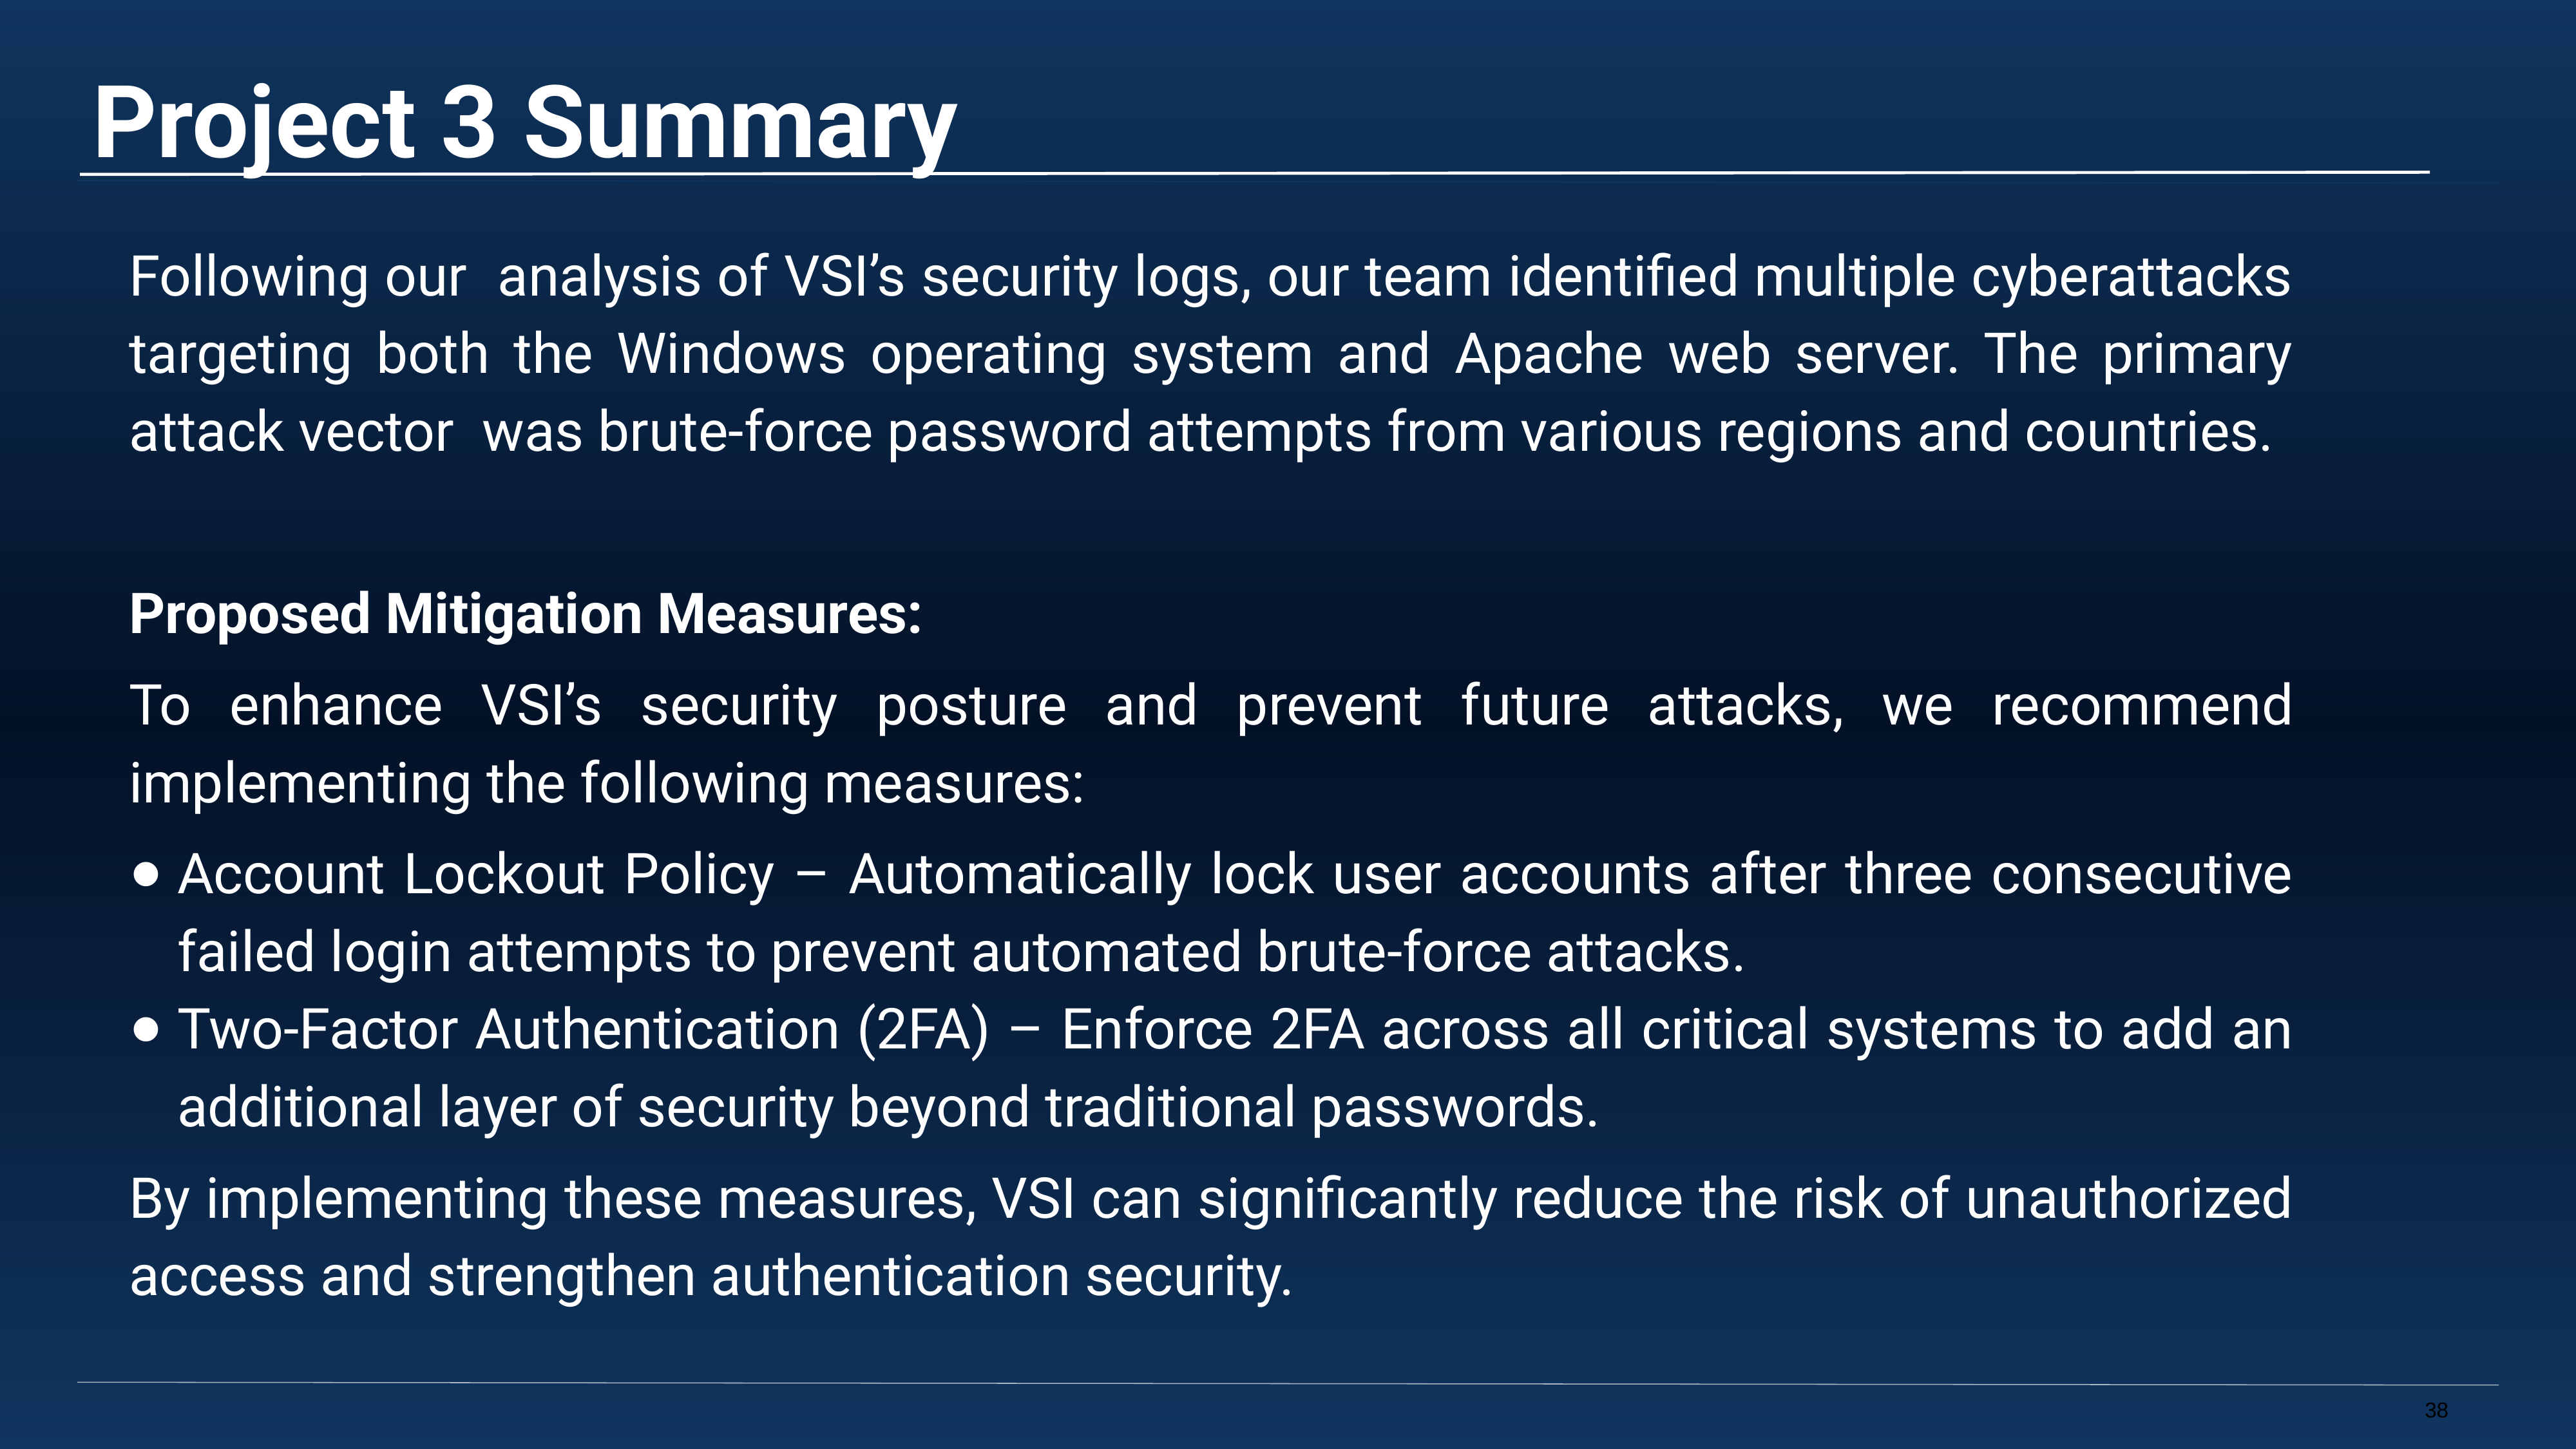

# Project 3 Summary
Following our  analysis of VSI’s security logs, our team identified multiple cyberattacks targeting both the Windows operating system and Apache web server. The primary attack vector  was brute-force password attempts from various regions and countries.

Proposed Mitigation Measures:
To enhance VSI’s security posture and prevent future attacks, we recommend implementing the following measures:
Account Lockout Policy – Automatically lock user accounts after three consecutive failed login attempts to prevent automated brute-force attacks.
Two-Factor Authentication (2FA) – Enforce 2FA across all critical systems to add an additional layer of security beyond traditional passwords.
By implementing these measures, VSI can significantly reduce the risk of unauthorized access and strengthen authentication security.

38